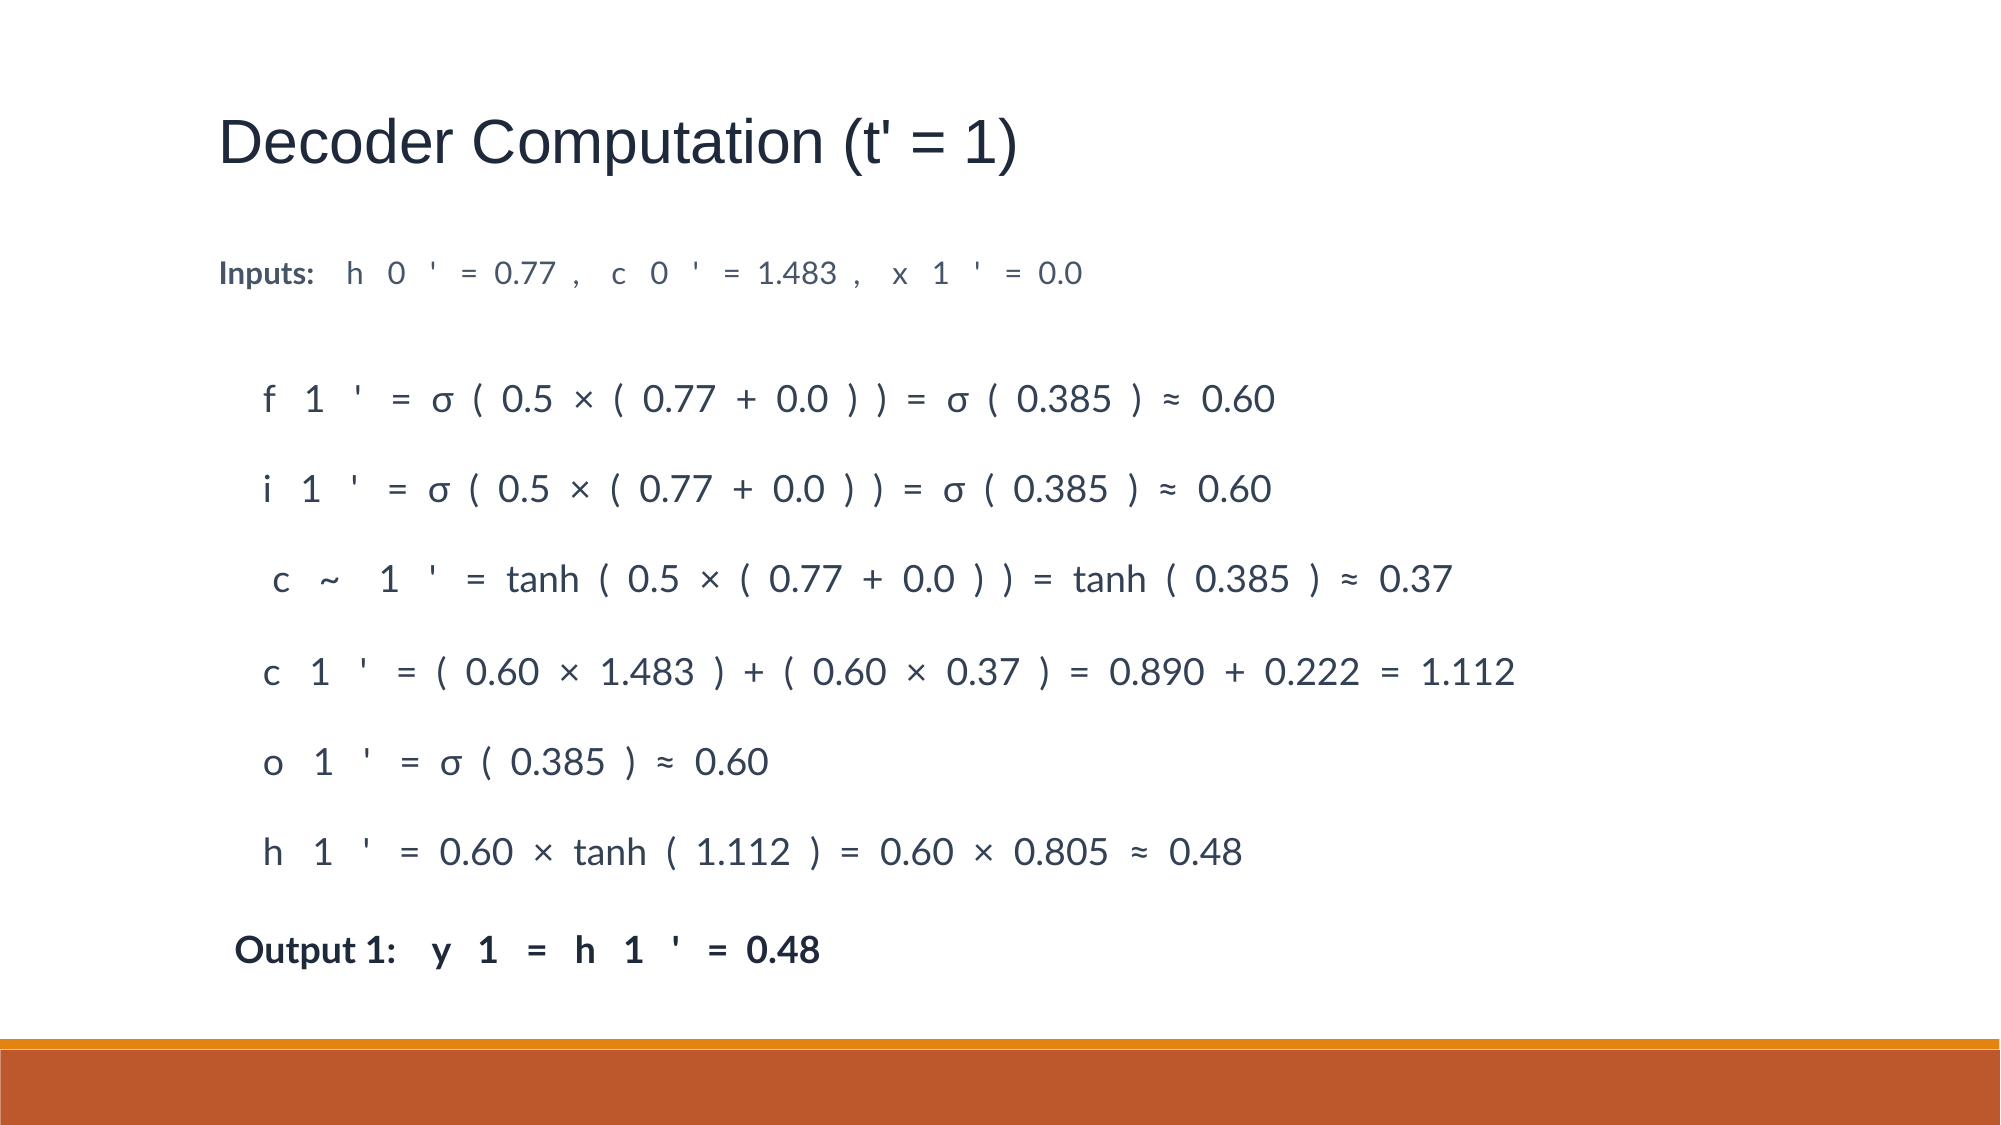

Decoder Computation (t' = 1)
Inputs:    h   0   '   =  0.77  ,    c   0   '   =  1.483  ,    x   1   '   =  0.0
   f   1   '   =  σ  (  0.5  ×  (  0.77  +  0.0  )  )  =  σ  (  0.385  )  ≈  0.60
   i   1   '   =  σ  (  0.5  ×  (  0.77  +  0.0  )  )  =  σ  (  0.385  )  ≈  0.60
    c   ~    1   '   =  tanh  (  0.5  ×  (  0.77  +  0.0  )  )  =  tanh  (  0.385  )  ≈  0.37
   c   1   '   =  (  0.60  ×  1.483  )  +  (  0.60  ×  0.37  )  =  0.890  +  0.222  =  1.112
   o   1   '   =  σ  (  0.385  )  ≈  0.60
   h   1   '   =  0.60  ×  tanh  (  1.112  )  =  0.60  ×  0.805  ≈  0.48
Output 1:    y   1   =   h   1   '   =  0.48